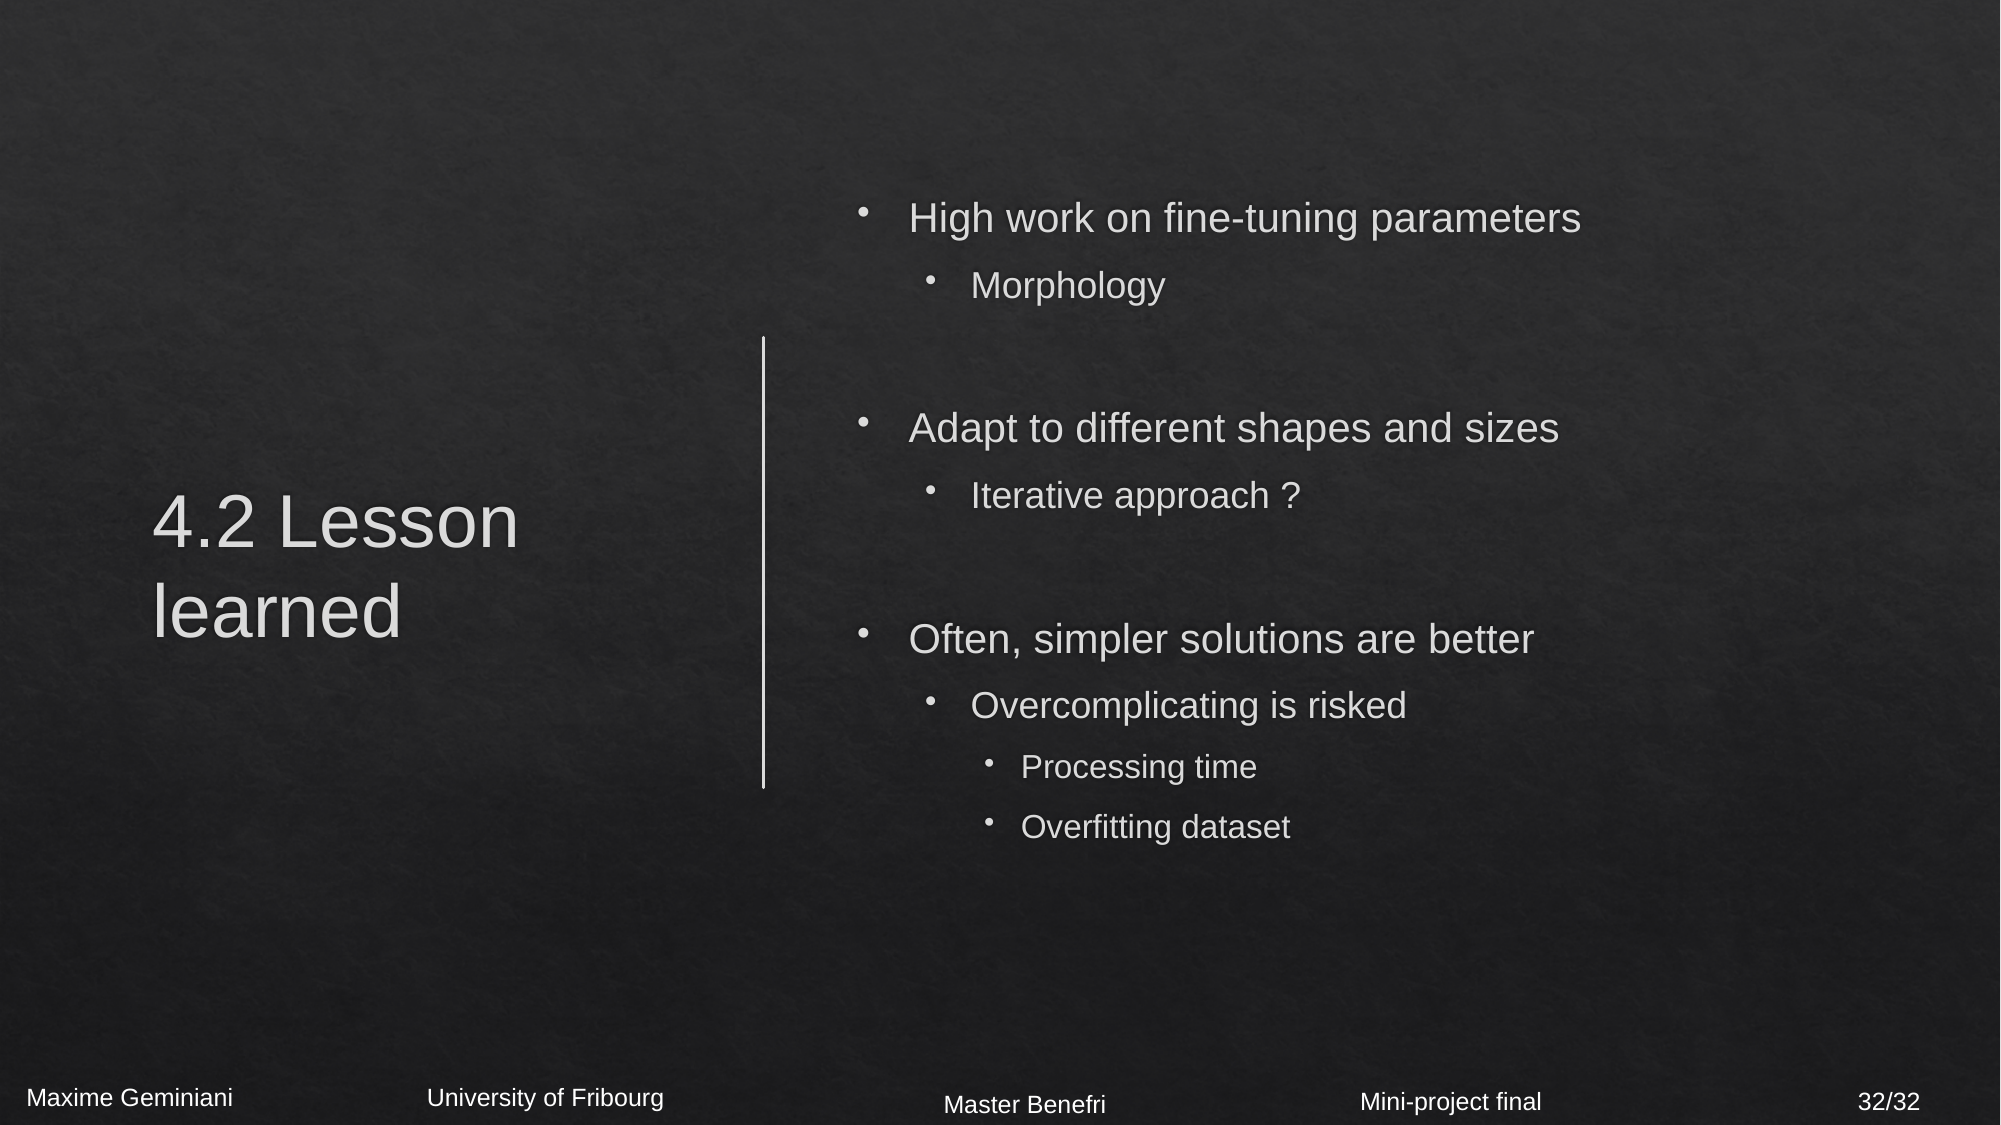

# 4.2 Lesson learned
High work on fine-tuning parameters
Morphology

Adapt to different shapes and sizes
Iterative approach ?

Often, simpler solutions are better
Overcomplicating is risked
Processing time
Overfitting dataset
Maxime Geminiani
University of Fribourg
32/32
Mini-project final
Master Benefri